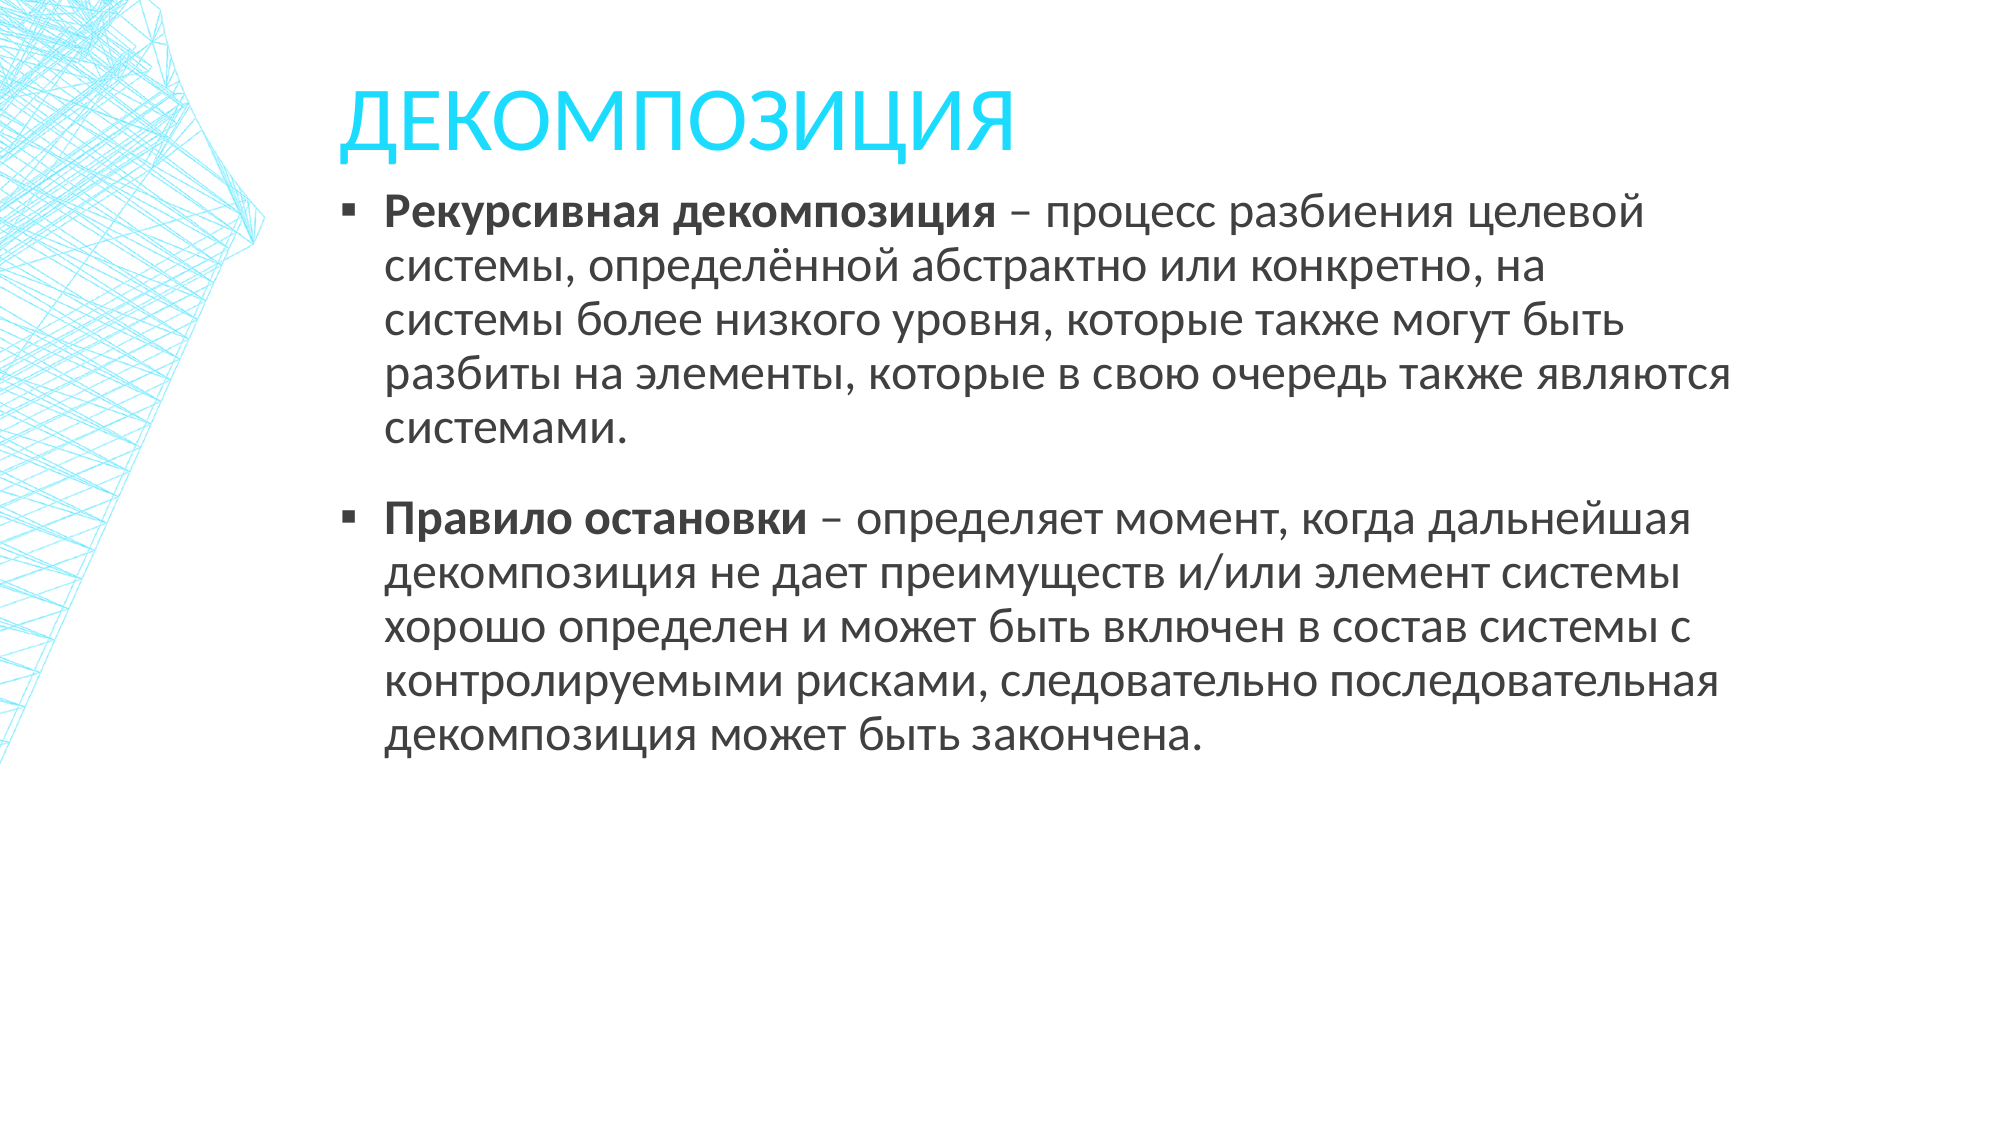

# Декомпозиция
Рекурсивная декомпозиция – процесс разбиения целевой системы, определённой абстрактно или конкретно, на  системы более низкого уровня, которые также могут быть разбиты на элементы, которые в свою очередь также являются системами.
Правило остановки – определяет момент, когда дальнейшая декомпозиция не дает преимуществ и/или элемент системы хорошо определен и может быть включен в состав системы с контролируемыми рисками, следовательно последовательная декомпозиция может быть закончена.